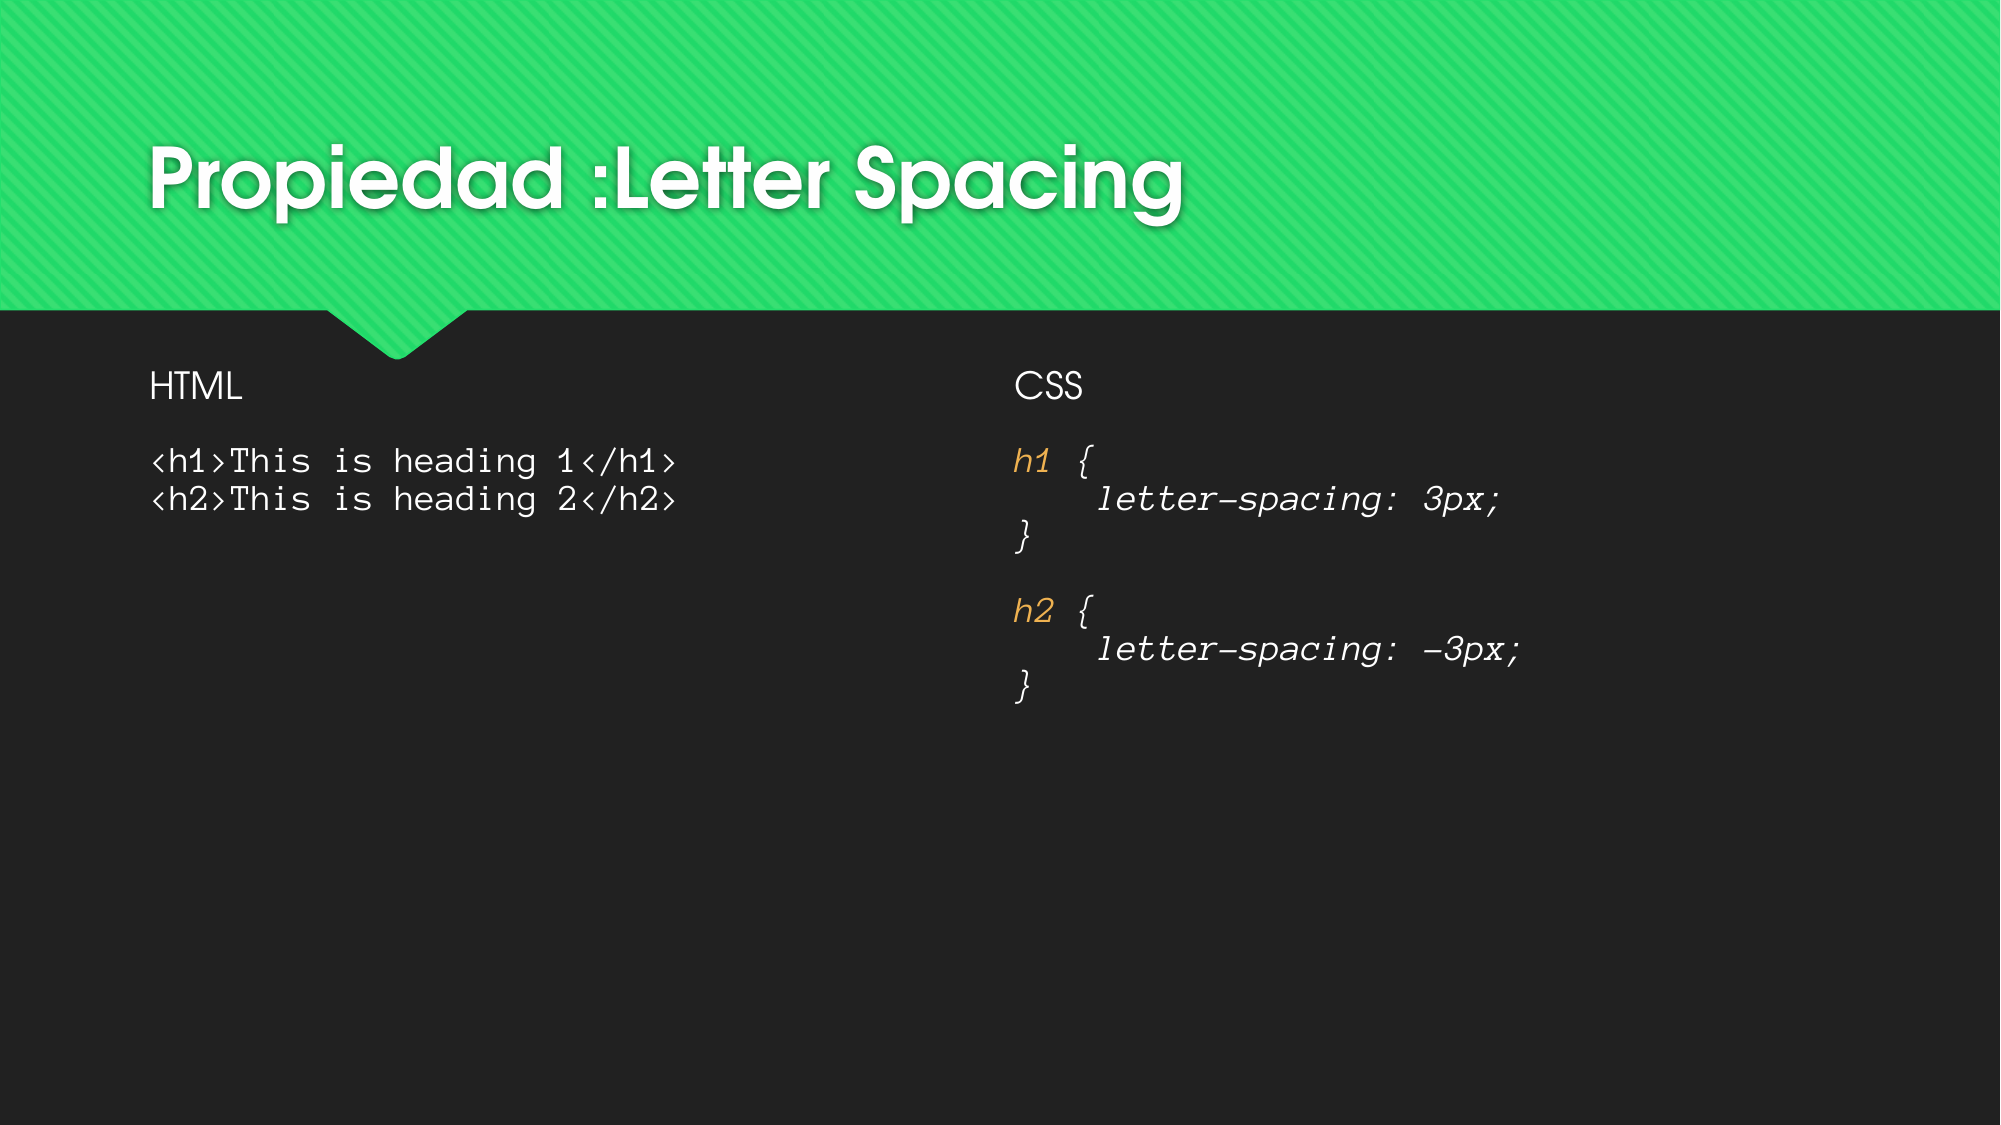

# Propiedad :Letter Spacing
| HTML <h1>This is heading 1</h1> <h2>This is heading 2</h2> | CSS h1 { letter-spacing: 3px; } h2 { letter-spacing: -3px; } |
| --- | --- |